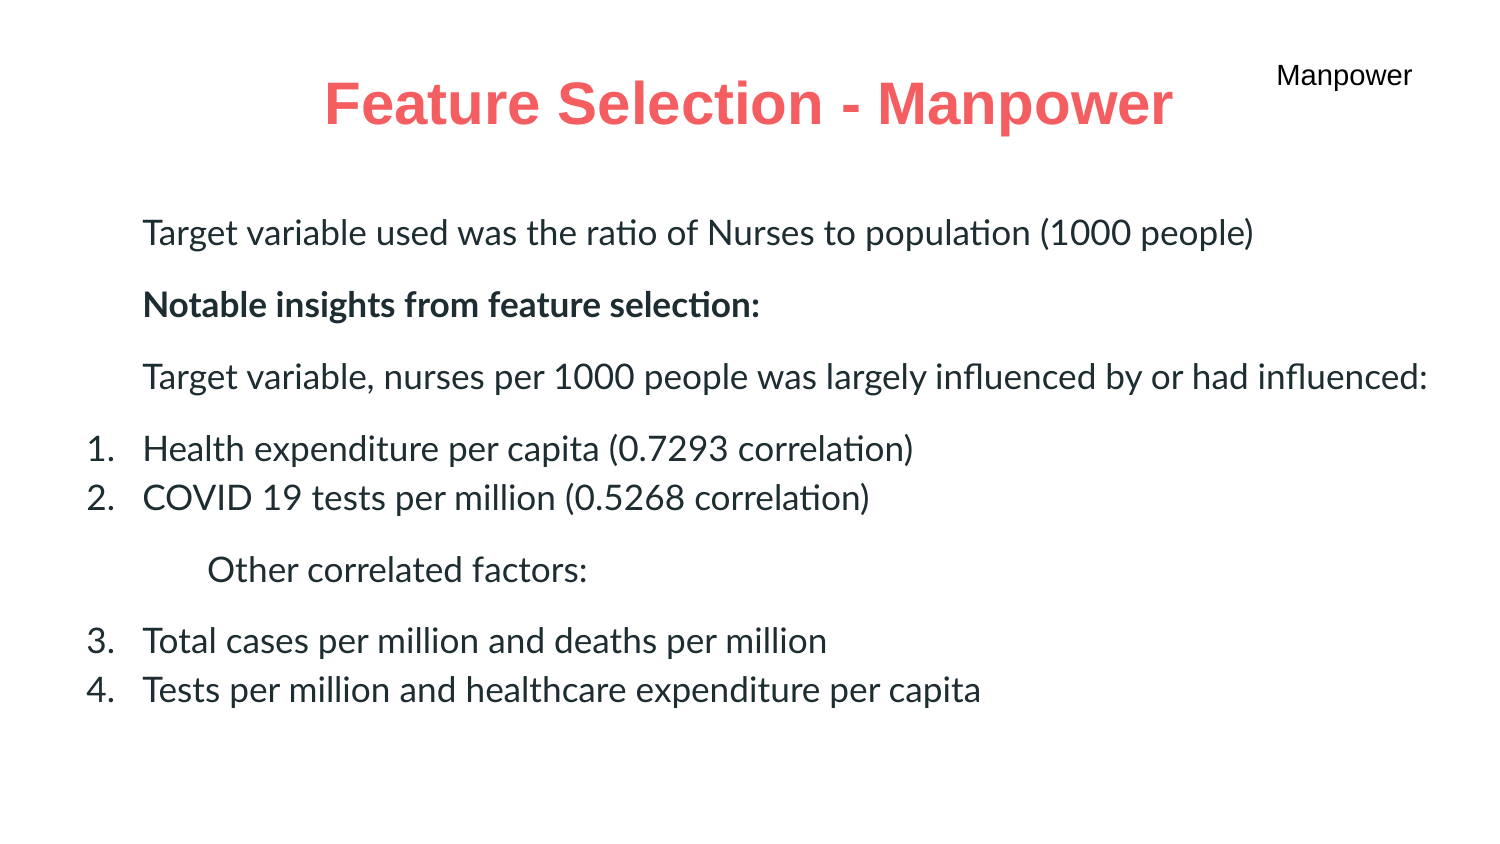

Manpower
Feature Selection - Manpower

Target variable used was the ratio of Nurses to population (1000 people)
Notable insights from feature selection:
Target variable, nurses per 1000 people was largely influenced by or had influenced:
Health expenditure per capita (0.7293 correlation)
COVID 19 tests per million (0.5268 correlation)
	Other correlated factors:
Total cases per million and deaths per million
Tests per million and healthcare expenditure per capita